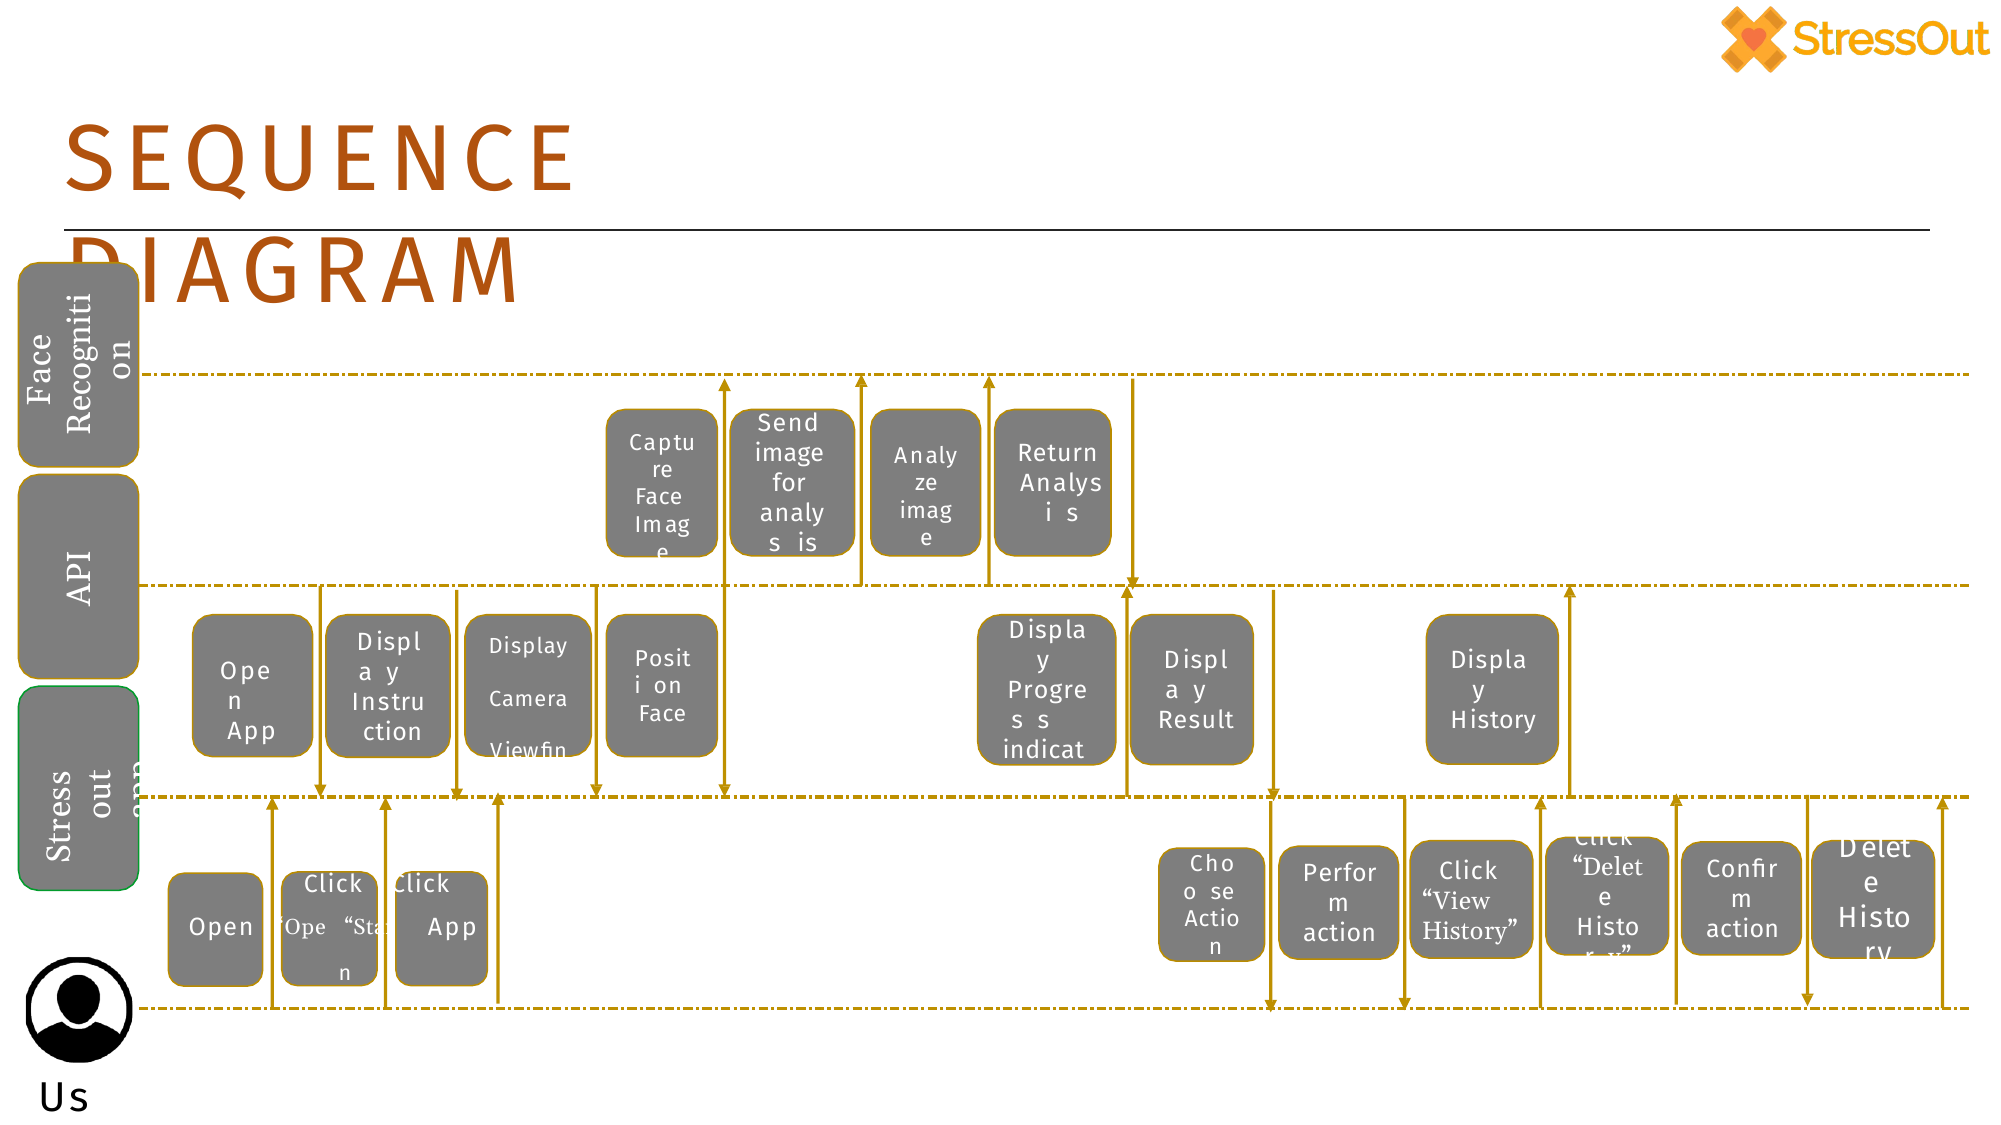

# SEQUENCE DIAGRAM

Face  Recogniti  on

Send  image  for  analys  is

Captu  re  Face  Image
Return  Analysi  s
Analy  ze  image

API

Display  Progres  s     indicat  or

Displa  y   Instru  ction
Display  Camera  Viewfin  der
Positi  on  Face
Displa  y    History
Displa  y   Result
Open  App

Stress out  app

Click  “Delet  e   Histor  y”
Delet  e   Histo  ry
Choo  se  Actio  n
Confir  m  action
Click  “View  History”
Perfor  m  action
Click Click  Open “Ope “Star  App	n	t
Test”	Test”
Use